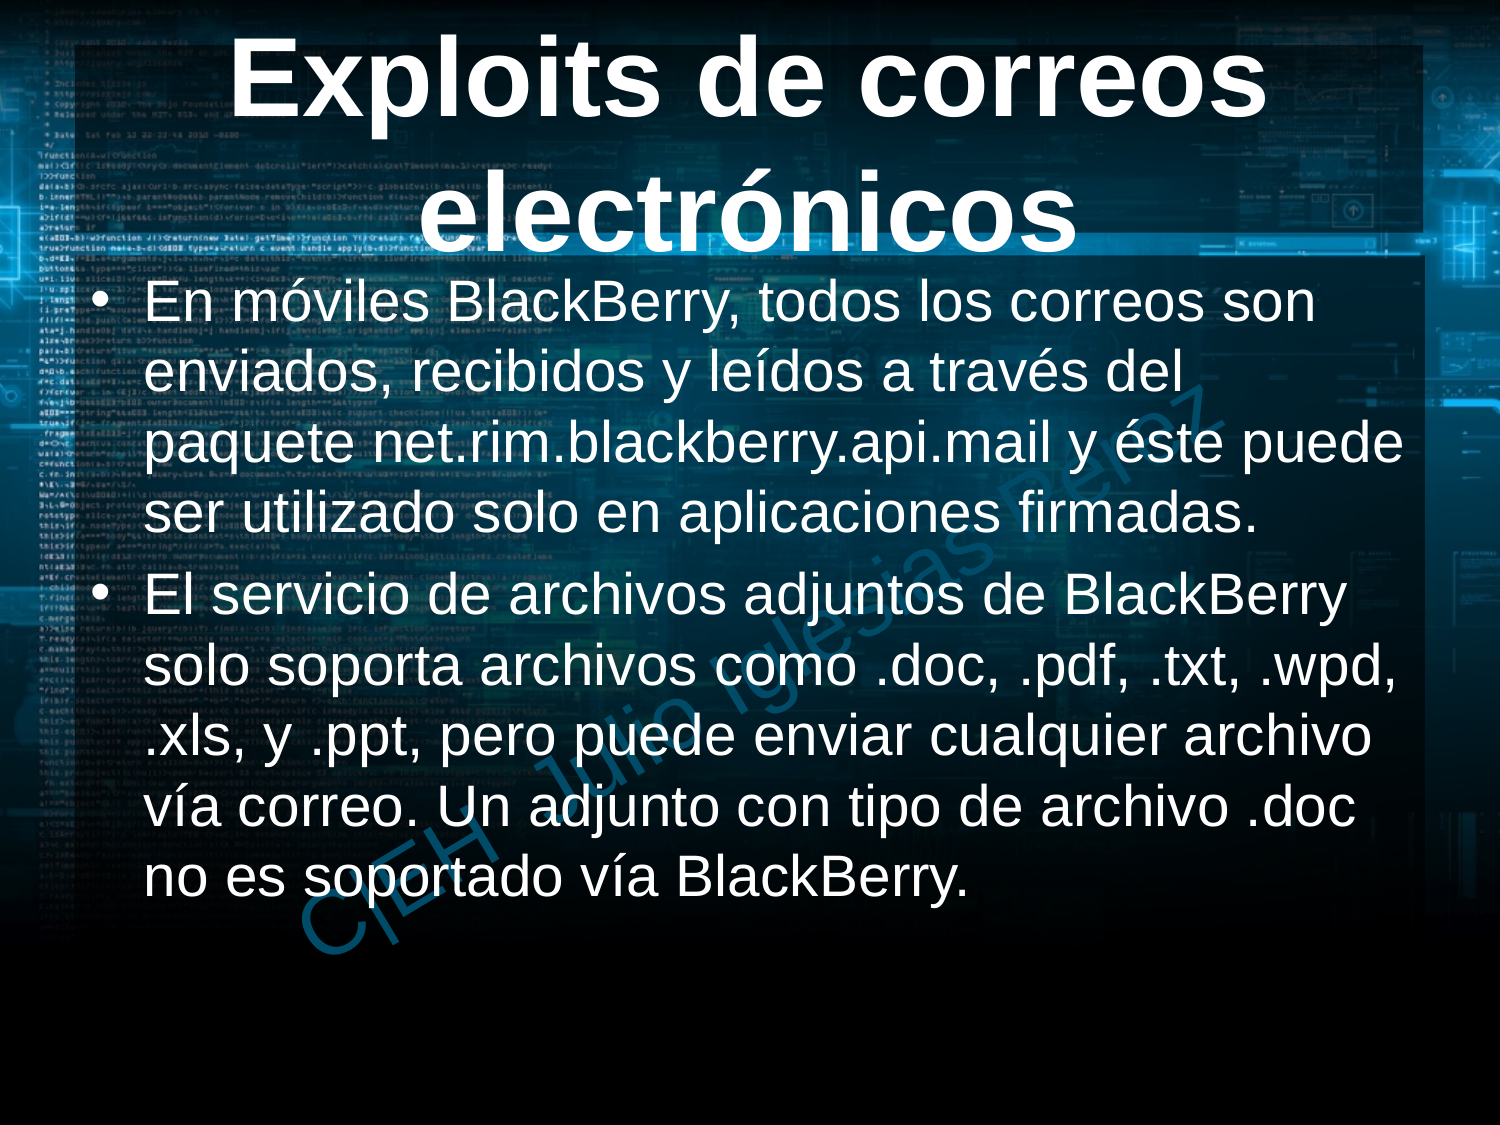

# Exploits de correos electrónicos
En móviles BlackBerry, todos los correos son enviados, recibidos y leídos a través del paquete net.rim.blackberry.api.mail y éste puede ser utilizado solo en aplicaciones firmadas.
El servicio de archivos adjuntos de BlackBerry solo soporta archivos como .doc, .pdf, .txt, .wpd, .xls, y .ppt, pero puede enviar cualquier archivo vía correo. Un adjunto con tipo de archivo .doc no es soportado vía BlackBerry.
C|EH  Julio Iglesias Pérez